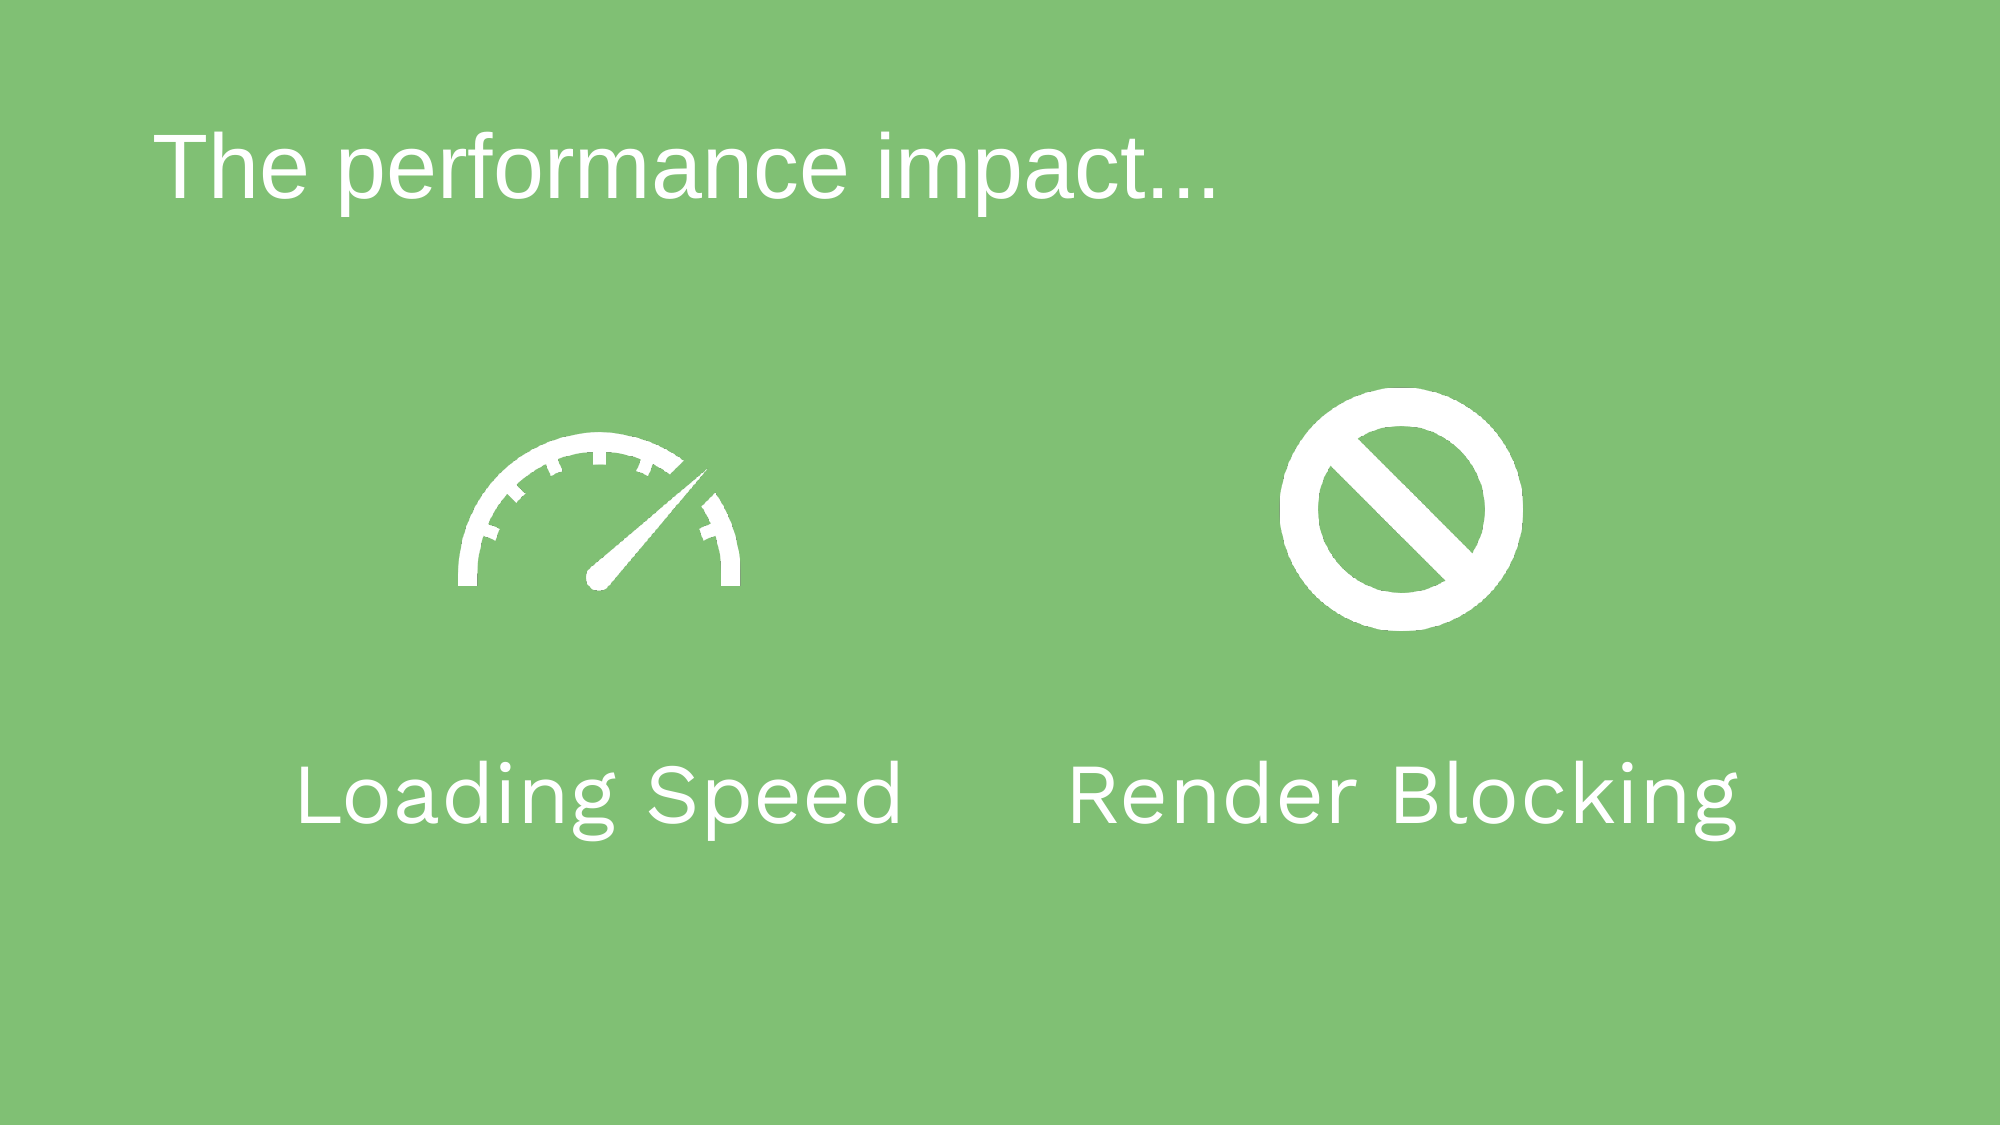

# The performance impact...
Loading Speed
Render Blocking